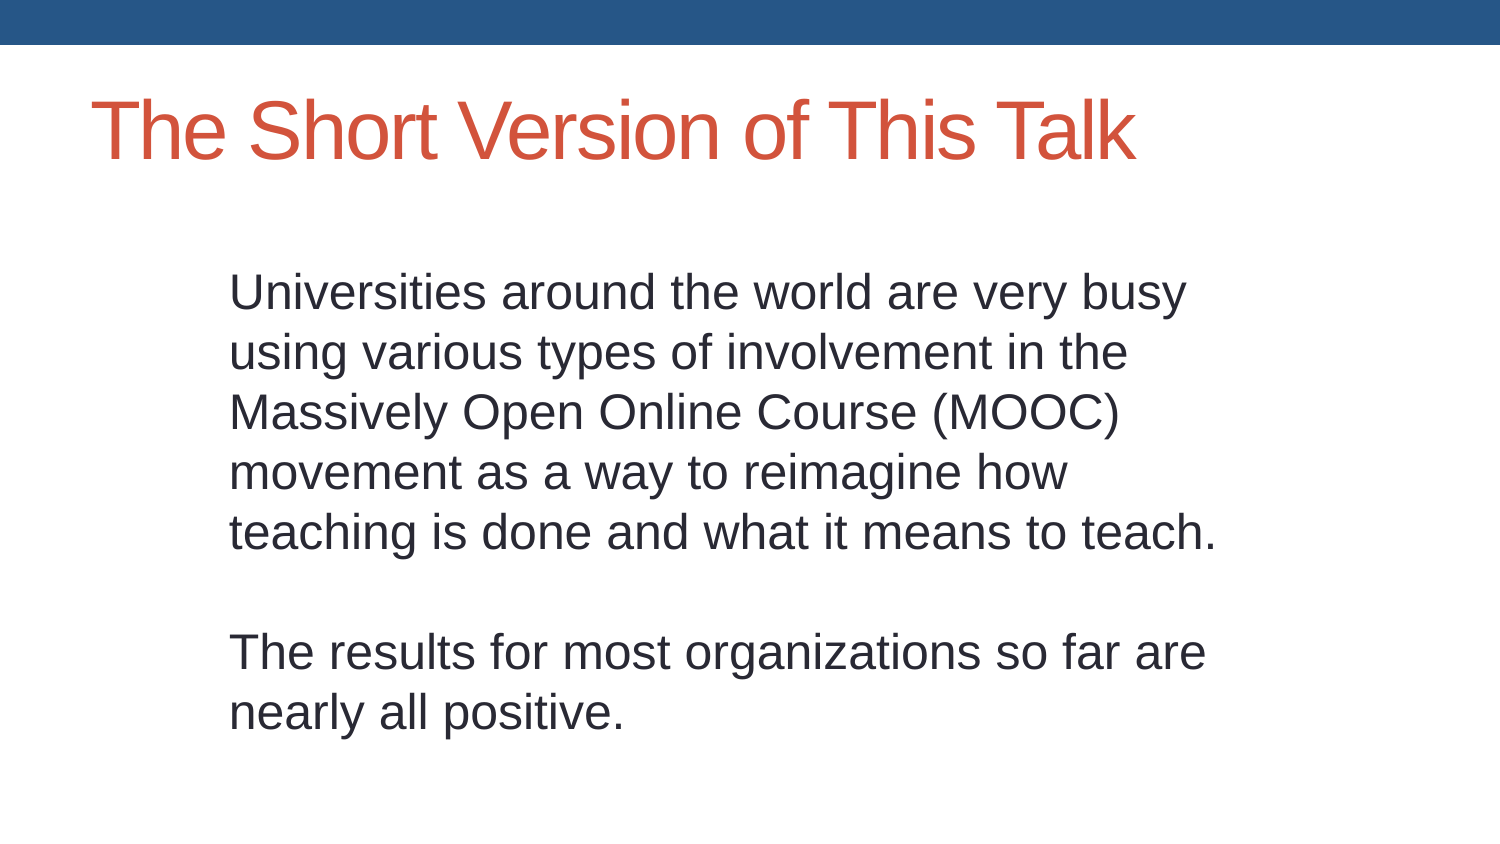

# The Short Version of This Talk
Universities around the world are very busy using various types of involvement in the Massively Open Online Course (MOOC) movement as a way to reimagine how teaching is done and what it means to teach.

The results for most organizations so far are nearly all positive.